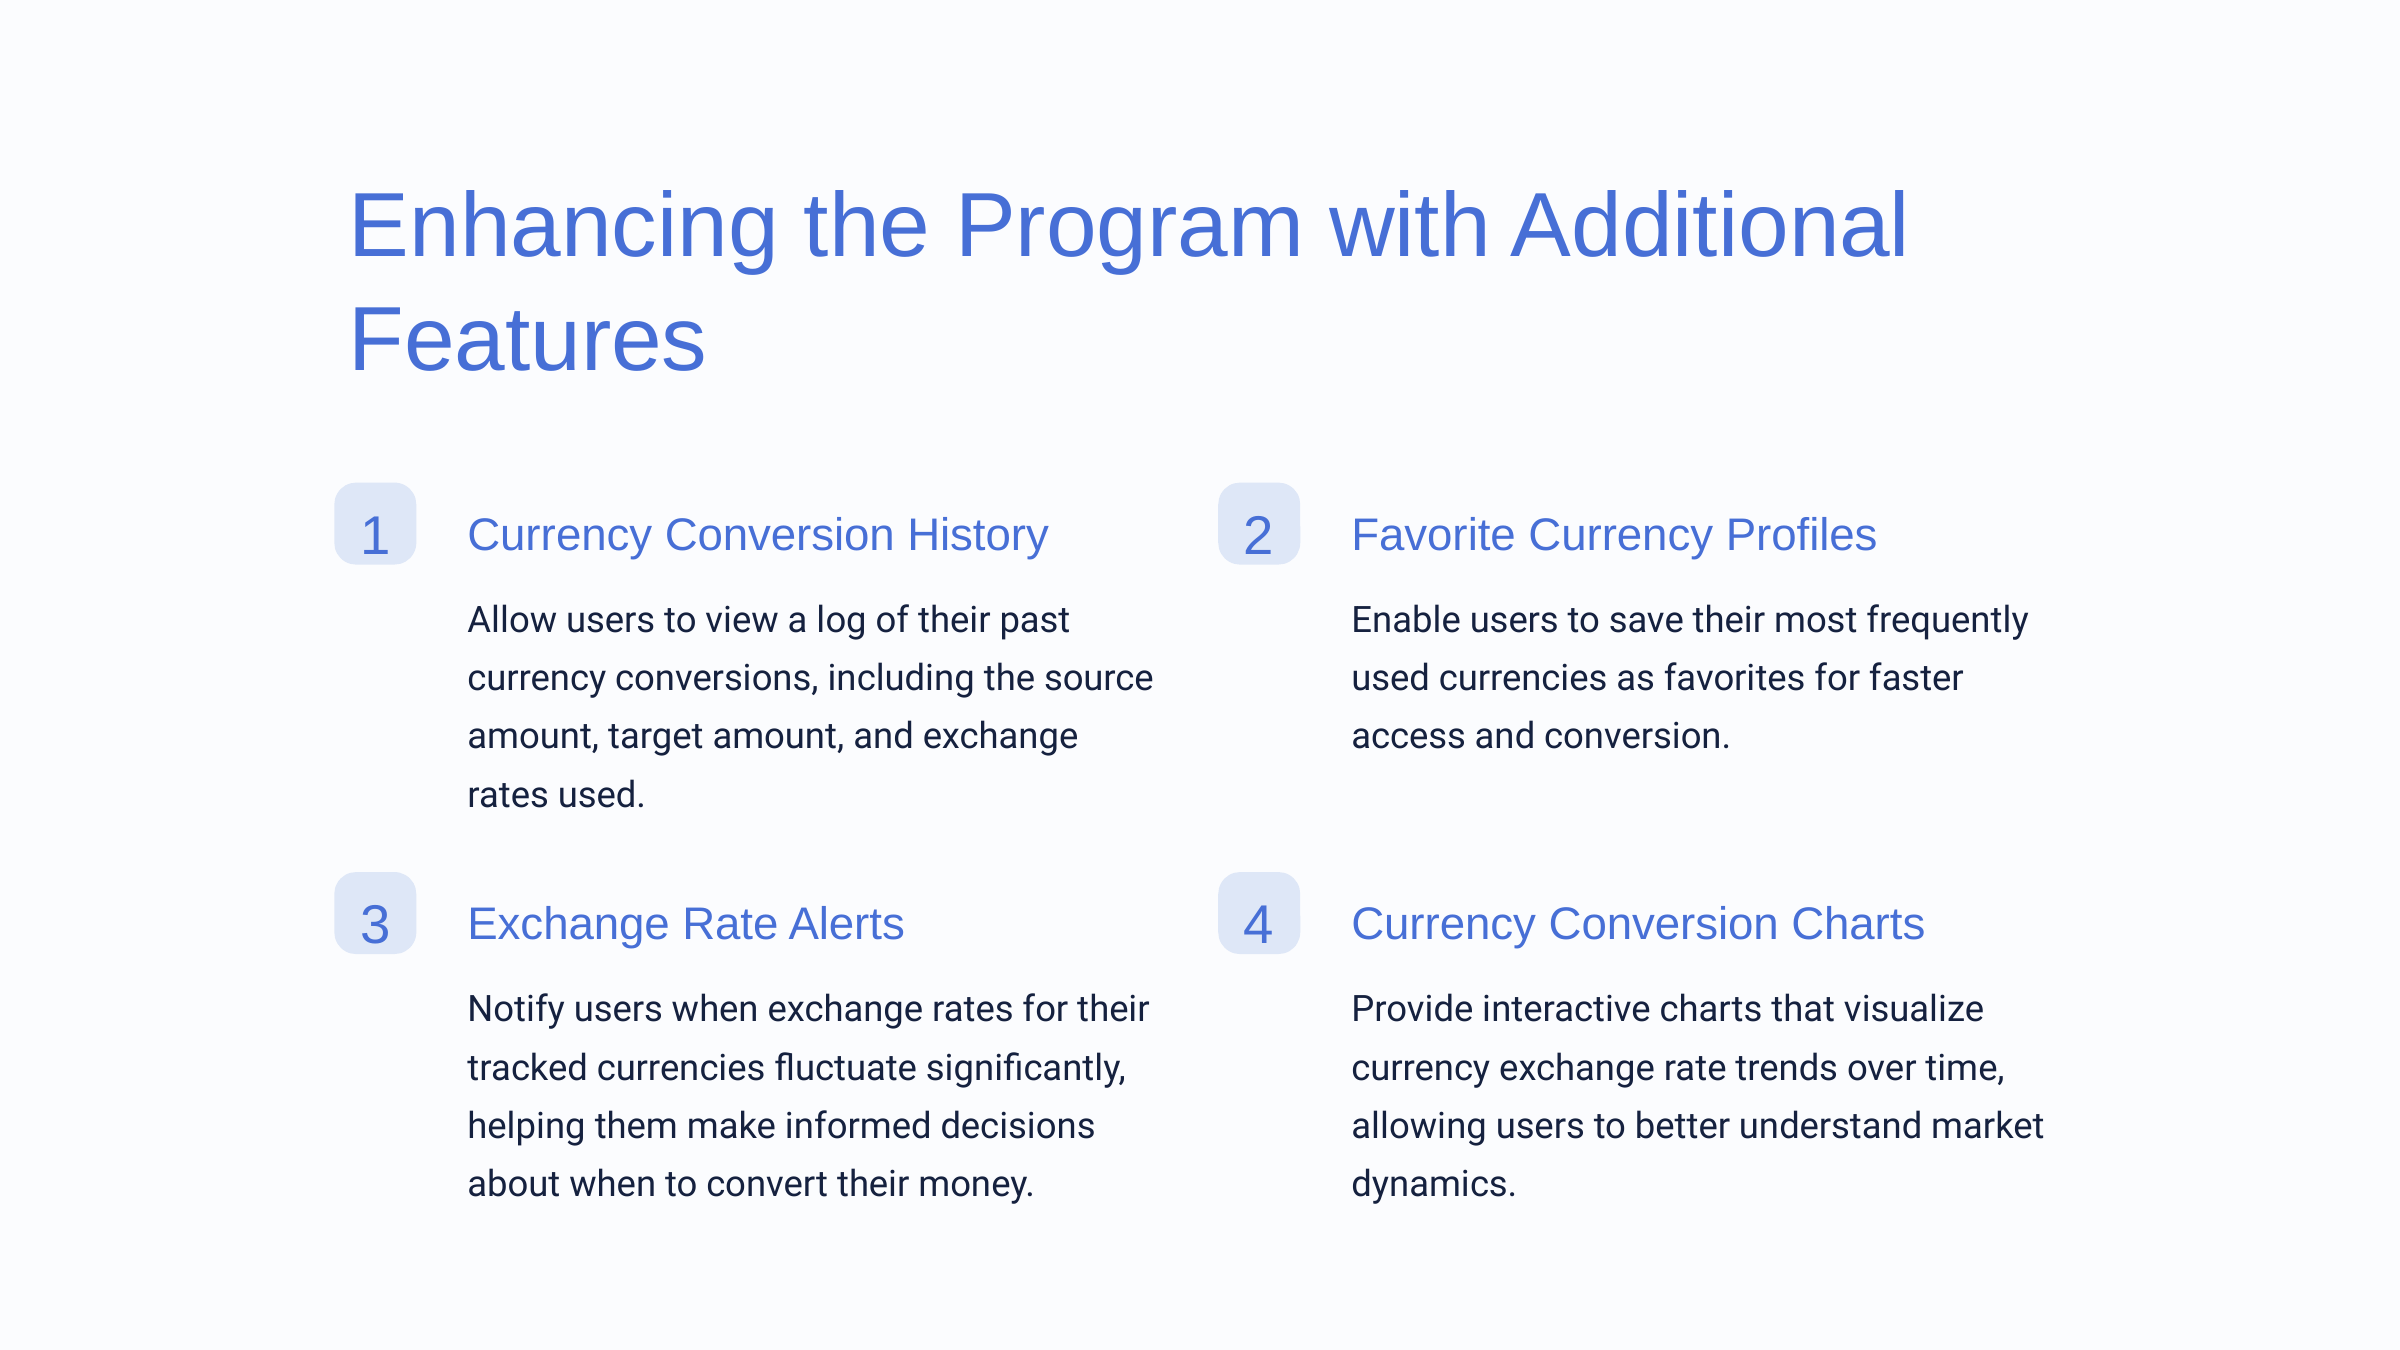

Enhancing the Program with Additional Features

1
2
Currency Conversion History
Favorite Currency Profiles
Allow users to view a log of their past currency conversions, including the source amount, target amount, and exchange rates used.
Enable users to save their most frequently used currencies as favorites for faster access and conversion.

3
4
Exchange Rate Alerts
Currency Conversion Charts
Notify users when exchange rates for their tracked currencies fluctuate significantly, helping them make informed decisions about when to convert their money.
Provide interactive charts that visualize currency exchange rate trends over time, allowing users to better understand market dynamics.